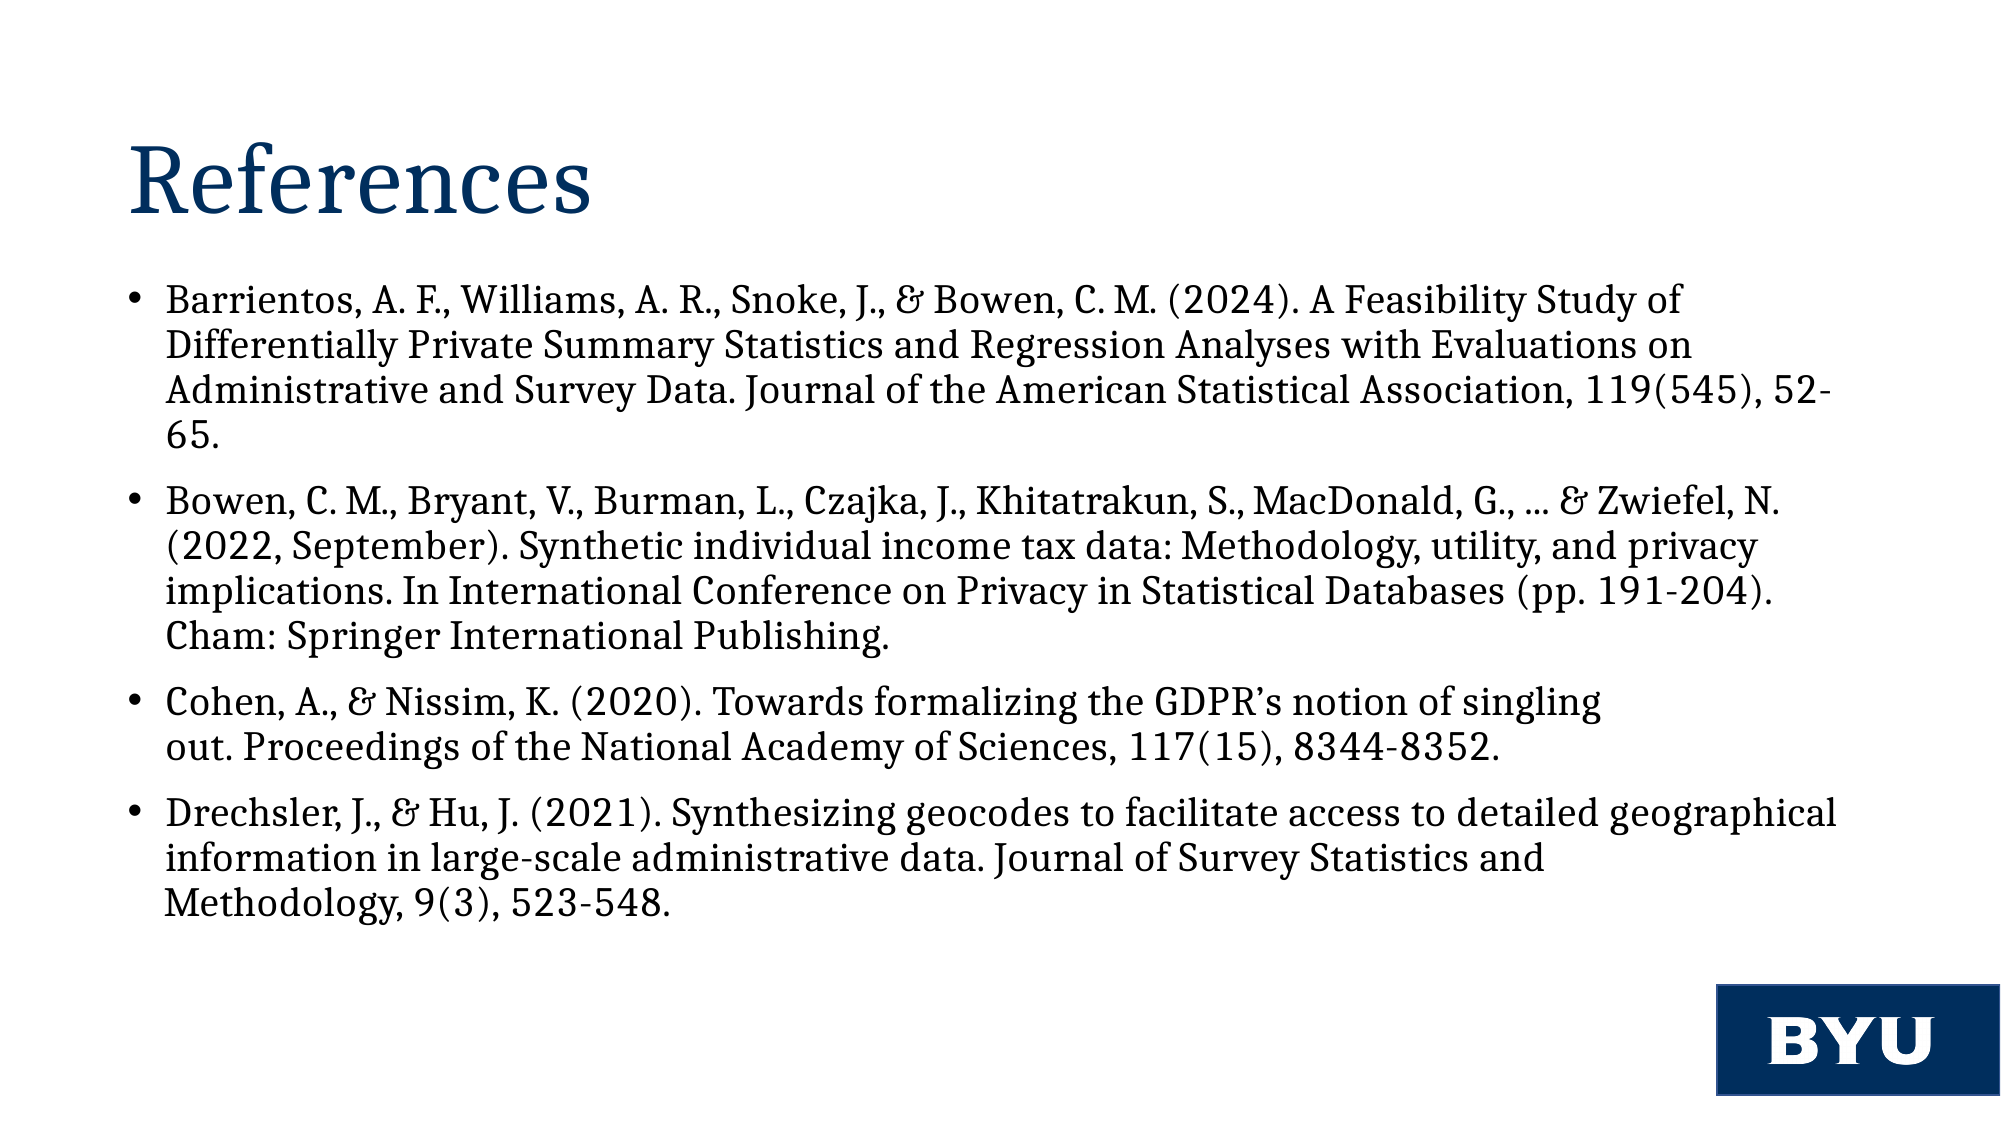

# References
Barrientos, A. F., Williams, A. R., Snoke, J., & Bowen, C. M. (2024). A Feasibility Study of Differentially Private Summary Statistics and Regression Analyses with Evaluations on Administrative and Survey Data. Journal of the American Statistical Association, 119(545), 52-65.
Bowen, C. M., Bryant, V., Burman, L., Czajka, J., Khitatrakun, S., MacDonald, G., ... & Zwiefel, N. (2022, September). Synthetic individual income tax data: Methodology, utility, and privacy implications. In International Conference on Privacy in Statistical Databases (pp. 191-204). Cham: Springer International Publishing.
Cohen, A., & Nissim, K. (2020). Towards formalizing the GDPR’s notion of singling out. Proceedings of the National Academy of Sciences, 117(15), 8344-8352.
Drechsler, J., & Hu, J. (2021). Synthesizing geocodes to facilitate access to detailed geographical information in large-scale administrative data. Journal of Survey Statistics and Methodology, 9(3), 523-548.